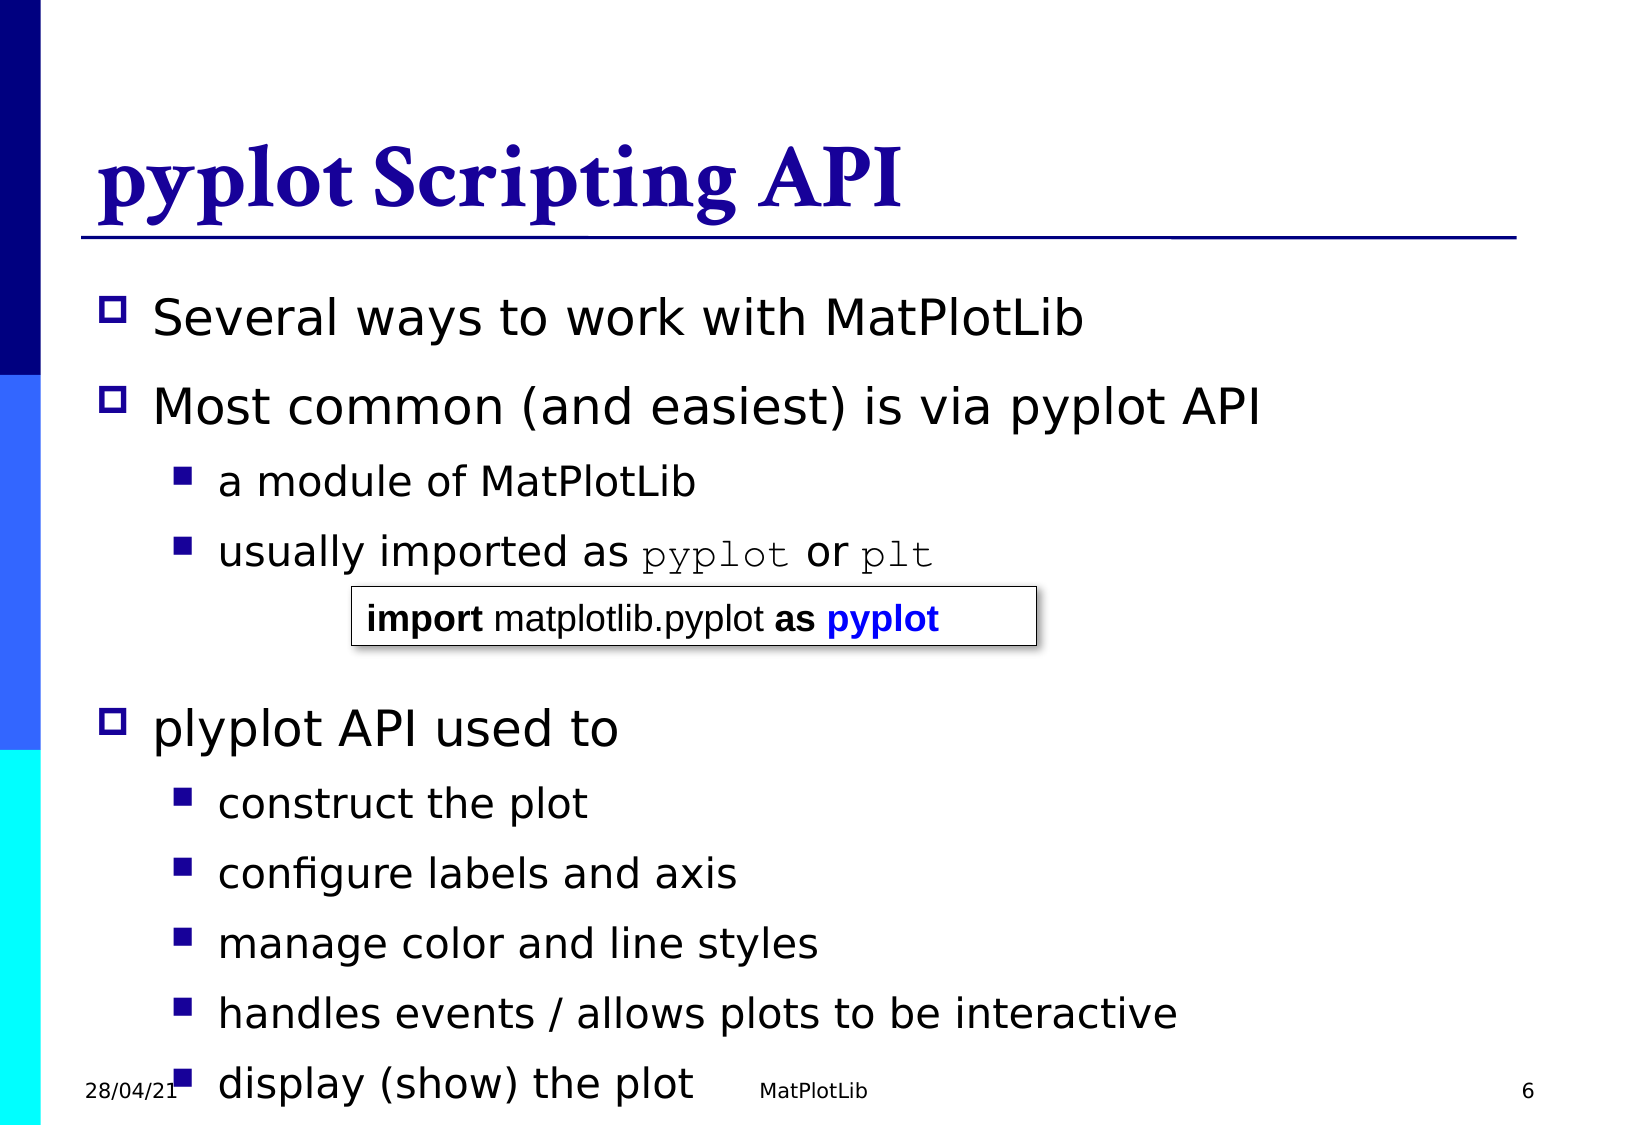

# pyplot Scripting API
Several ways to work with MatPlotLib
Most common (and easiest) is via pyplot API
a module of MatPlotLib
usually imported as pyplot or plt

plyplot API used to
construct the plot
configure labels and axis
manage color and line styles
handles events / allows plots to be interactive
display (show) the plot
import matplotlib.pyplot as pyplot
28/04/21
MatPlotLib
6